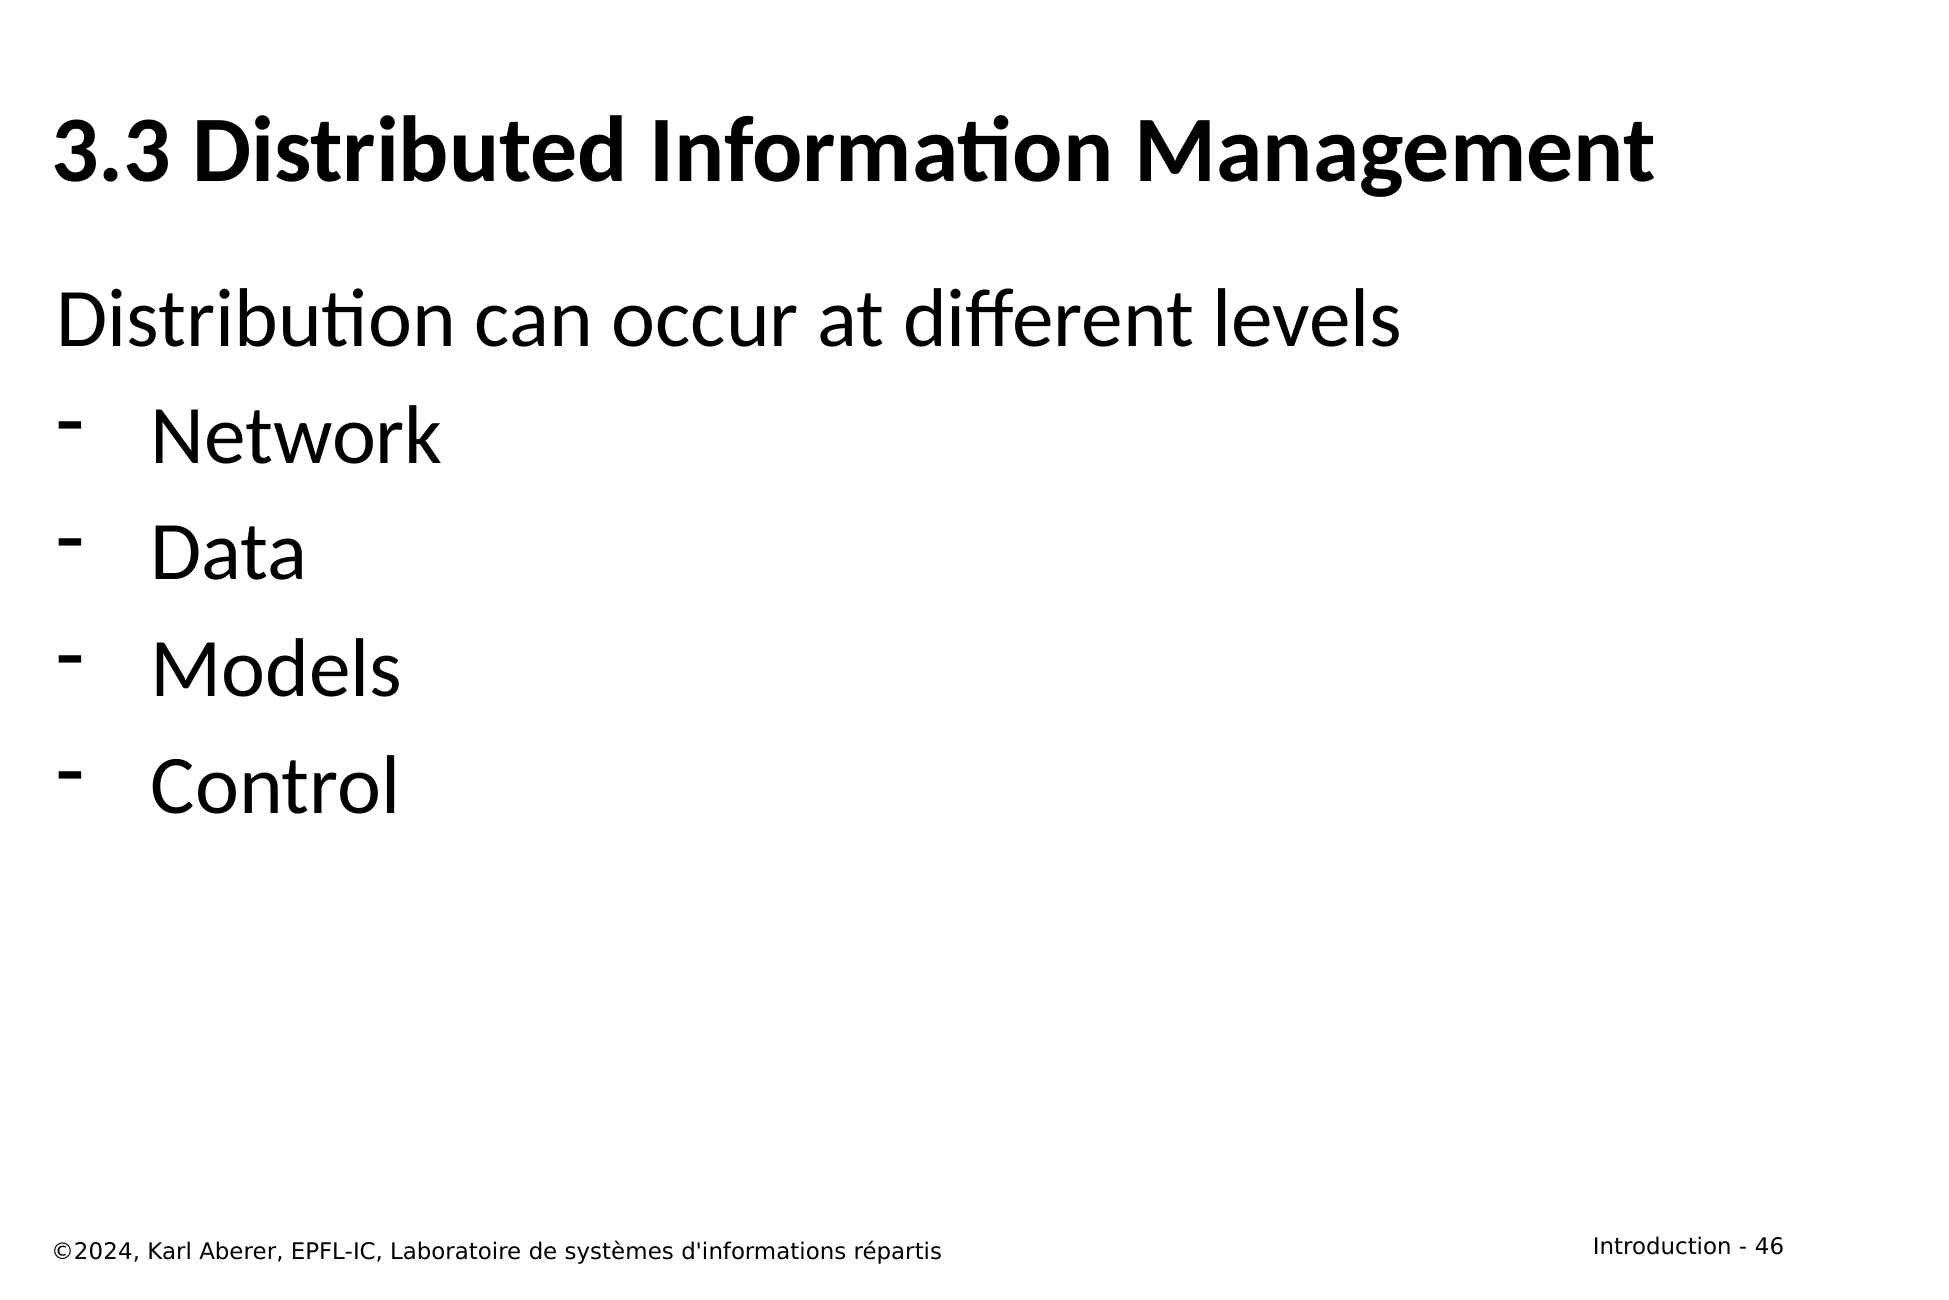

# 3.3 Distributed Information Management
Distribution can occur at different levels
Network
Data
Models
Control
©2024, Karl Aberer, EPFL-IC, Laboratoire de systèmes d'informations répartis